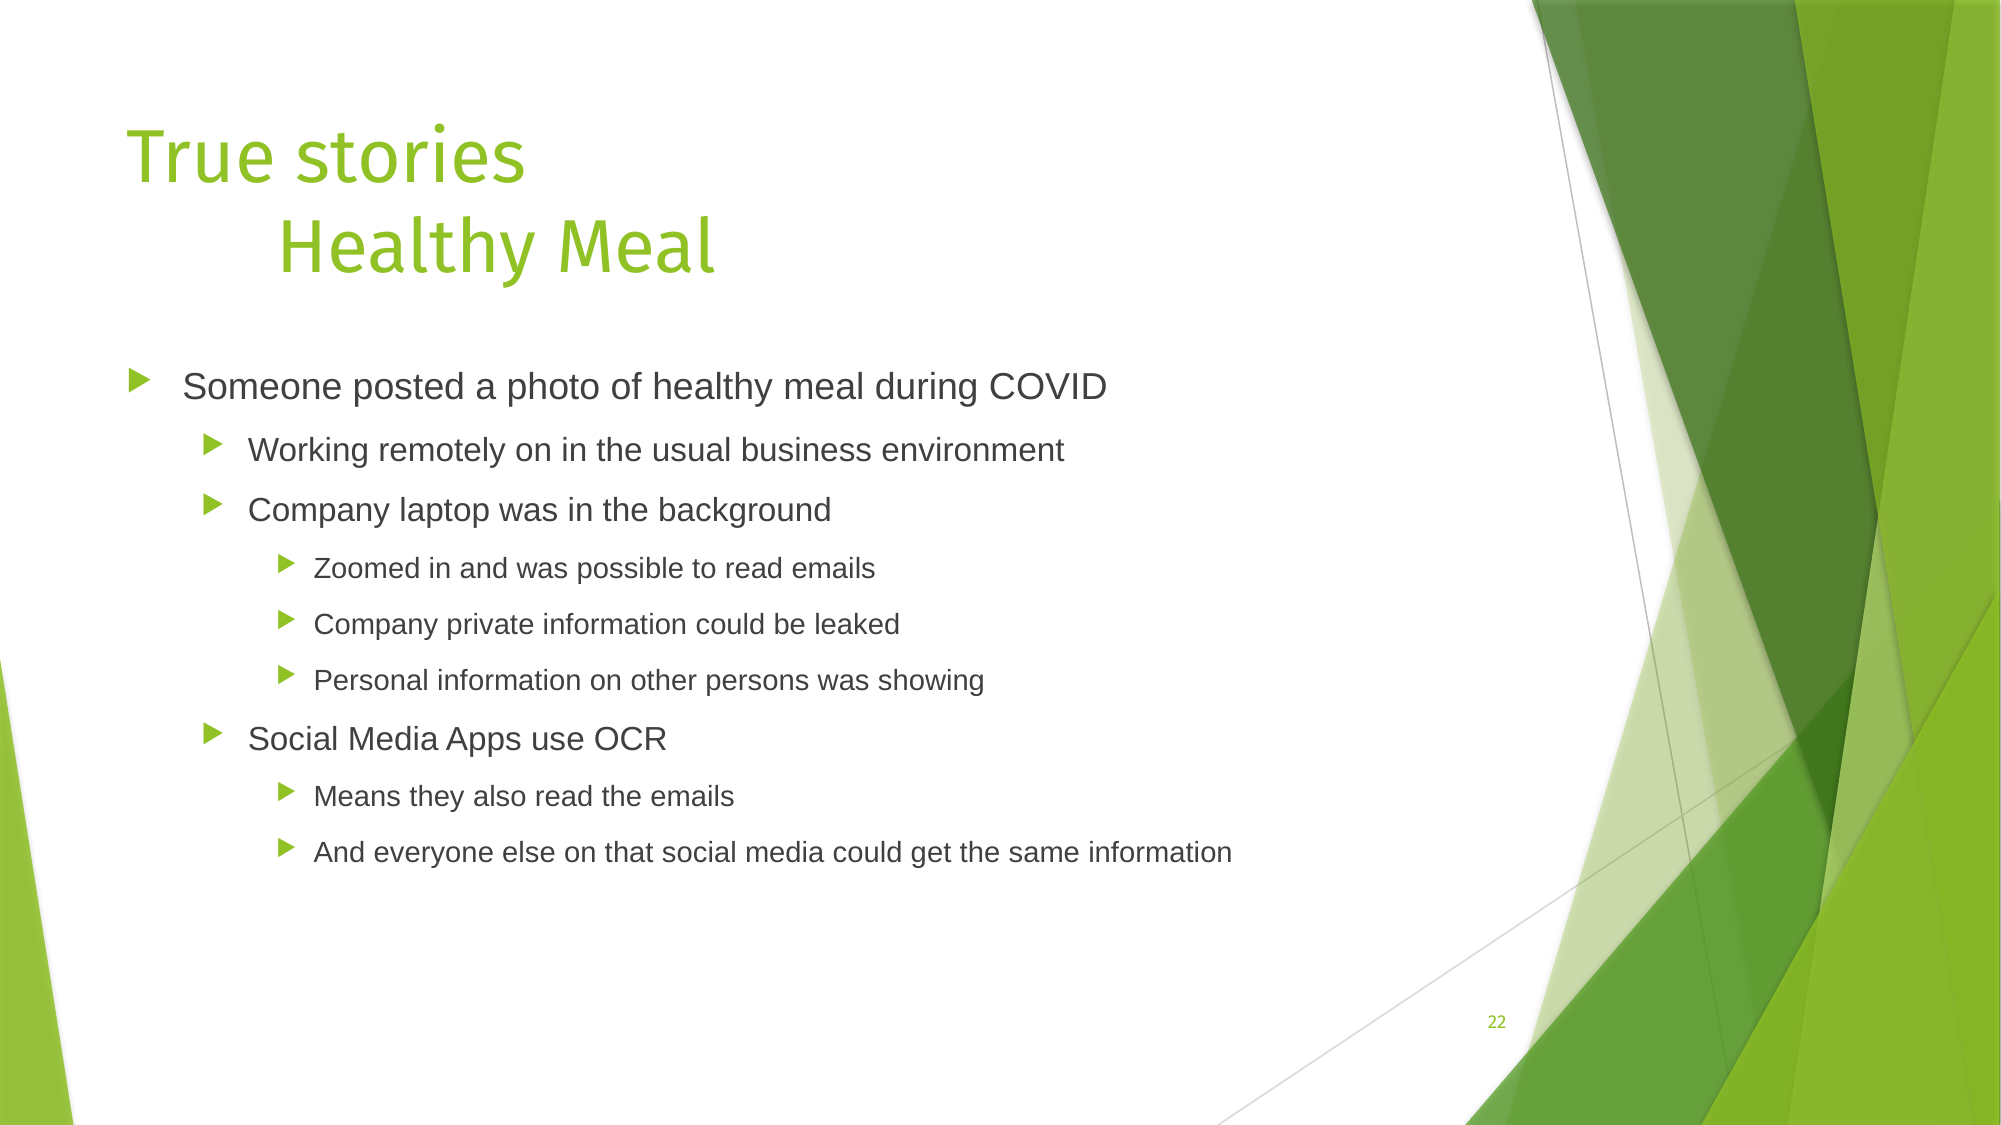

# True stories Healthy Meal
Someone posted a photo of healthy meal during COVID
Working remotely on in the usual business environment
Company laptop was in the background
Zoomed in and was possible to read emails
Company private information could be leaked
Personal information on other persons was showing
Social Media Apps use OCR
Means they also read the emails
And everyone else on that social media could get the same information
22